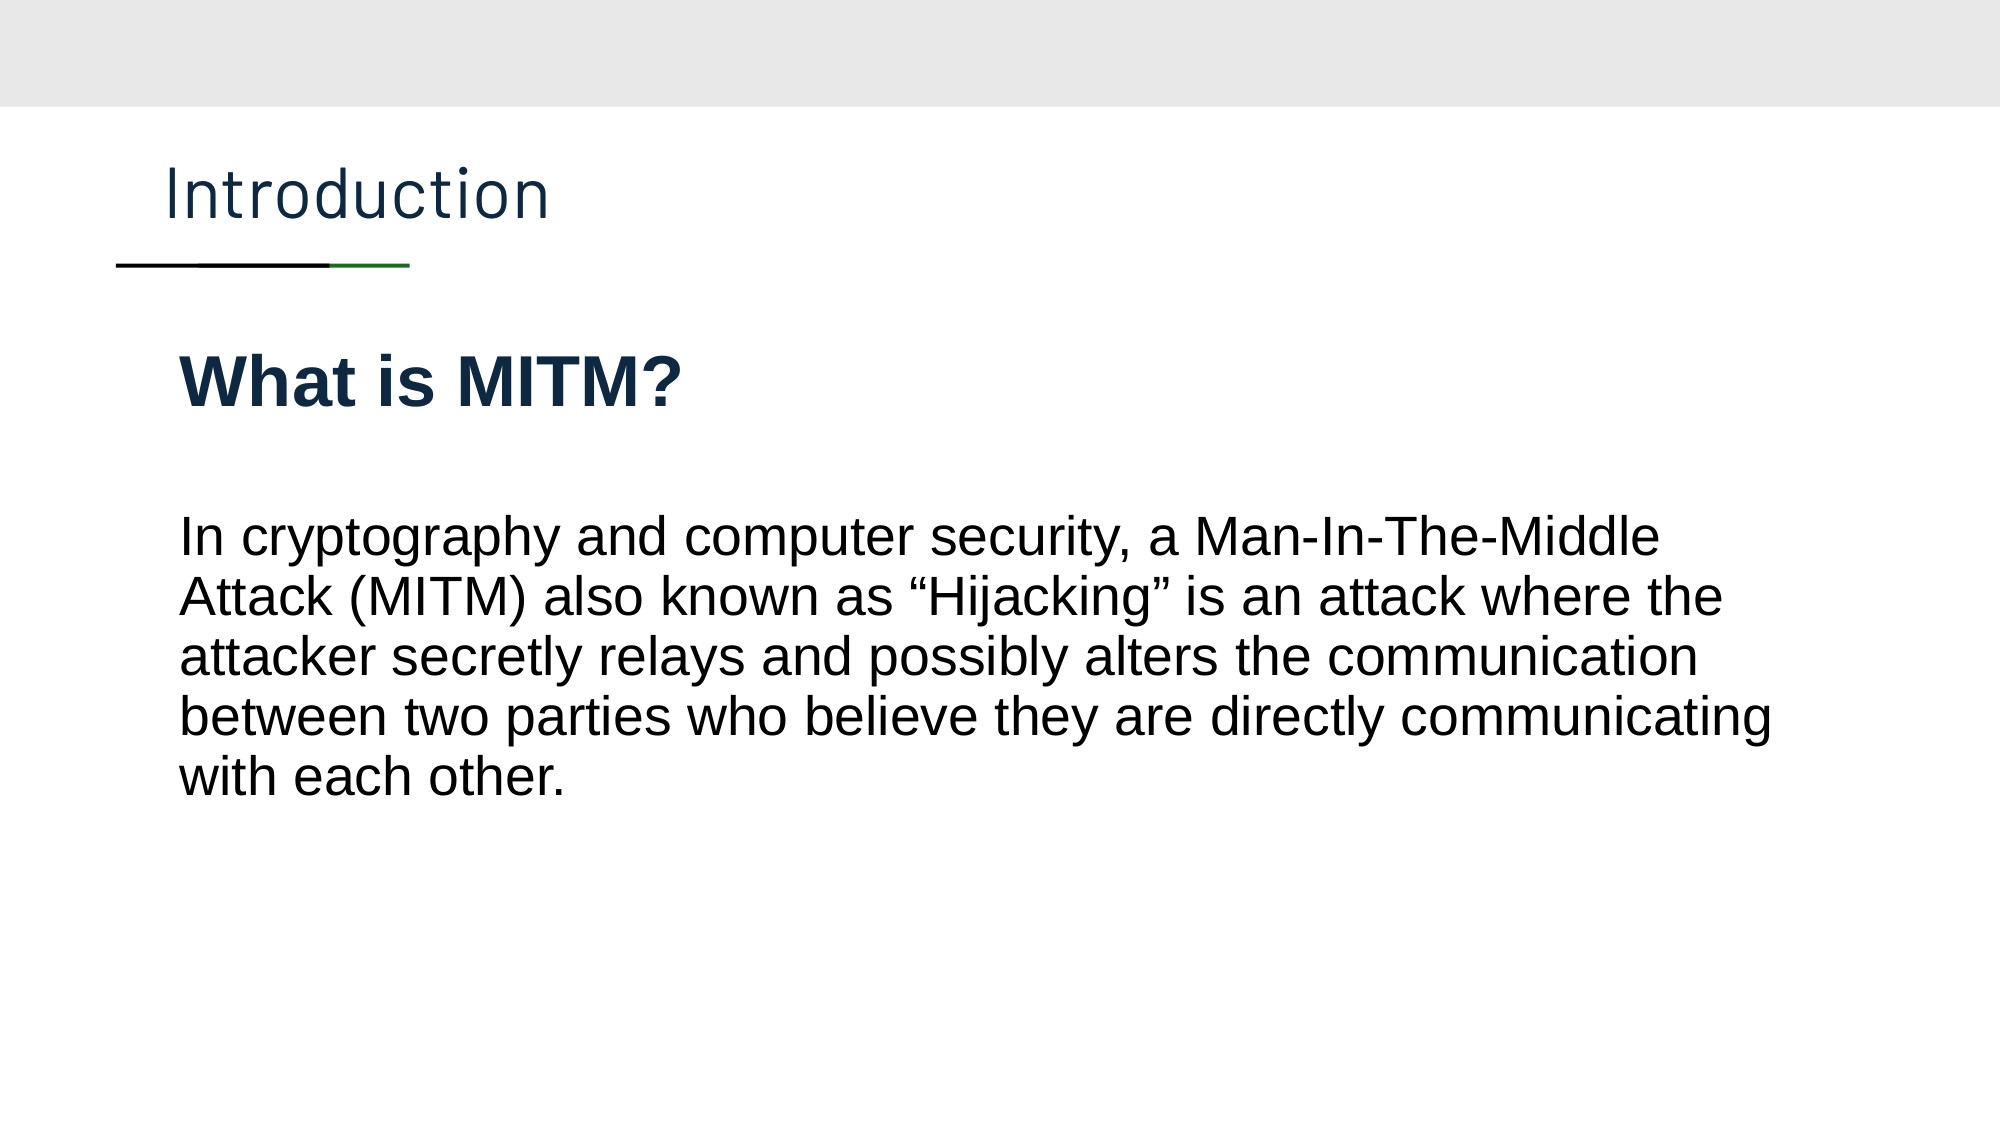

# Introduction
What is MITM?

In cryptography and computer security, a Man-In-The-Middle Attack (MITM) also known as “Hijacking” is an attack where the attacker secretly relays and possibly alters the communication between two parties who believe they are directly communicating with each other.